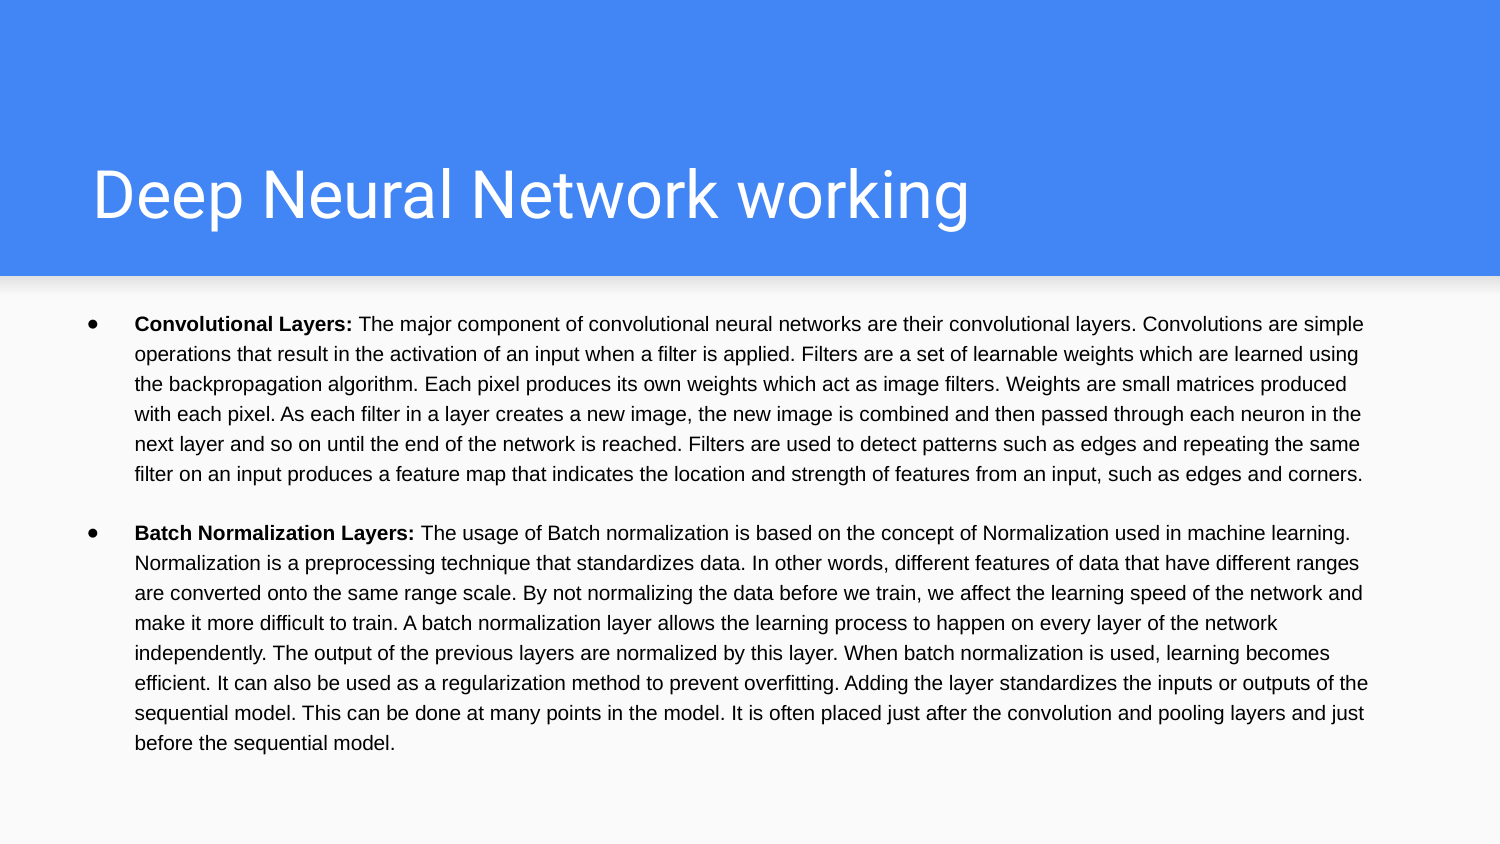

# Deep Neural Network working
Convolutional Layers: The major component of convolutional neural networks are their convolutional layers. Convolutions are simple operations that result in the activation of an input when a filter is applied. Filters are a set of learnable weights which are learned using the backpropagation algorithm. Each pixel produces its own weights which act as image filters. Weights are small matrices produced with each pixel. As each filter in a layer creates a new image, the new image is combined and then passed through each neuron in the next layer and so on until the end of the network is reached. Filters are used to detect patterns such as edges and repeating the same filter on an input produces a feature map that indicates the location and strength of features from an input, such as edges and corners.

Batch Normalization Layers: The usage of Batch normalization is based on the concept of Normalization used in machine learning. Normalization is a preprocessing technique that standardizes data. In other words, different features of data that have different ranges are converted onto the same range scale. By not normalizing the data before we train, we affect the learning speed of the network and make it more difficult to train. A batch normalization layer allows the learning process to happen on every layer of the network independently. The output of the previous layers are normalized by this layer. When batch normalization is used, learning becomes efficient. It can also be used as a regularization method to prevent overfitting. Adding the layer standardizes the inputs or outputs of the sequential model. This can be done at many points in the model. It is often placed just after the convolution and pooling layers and just before the sequential model.